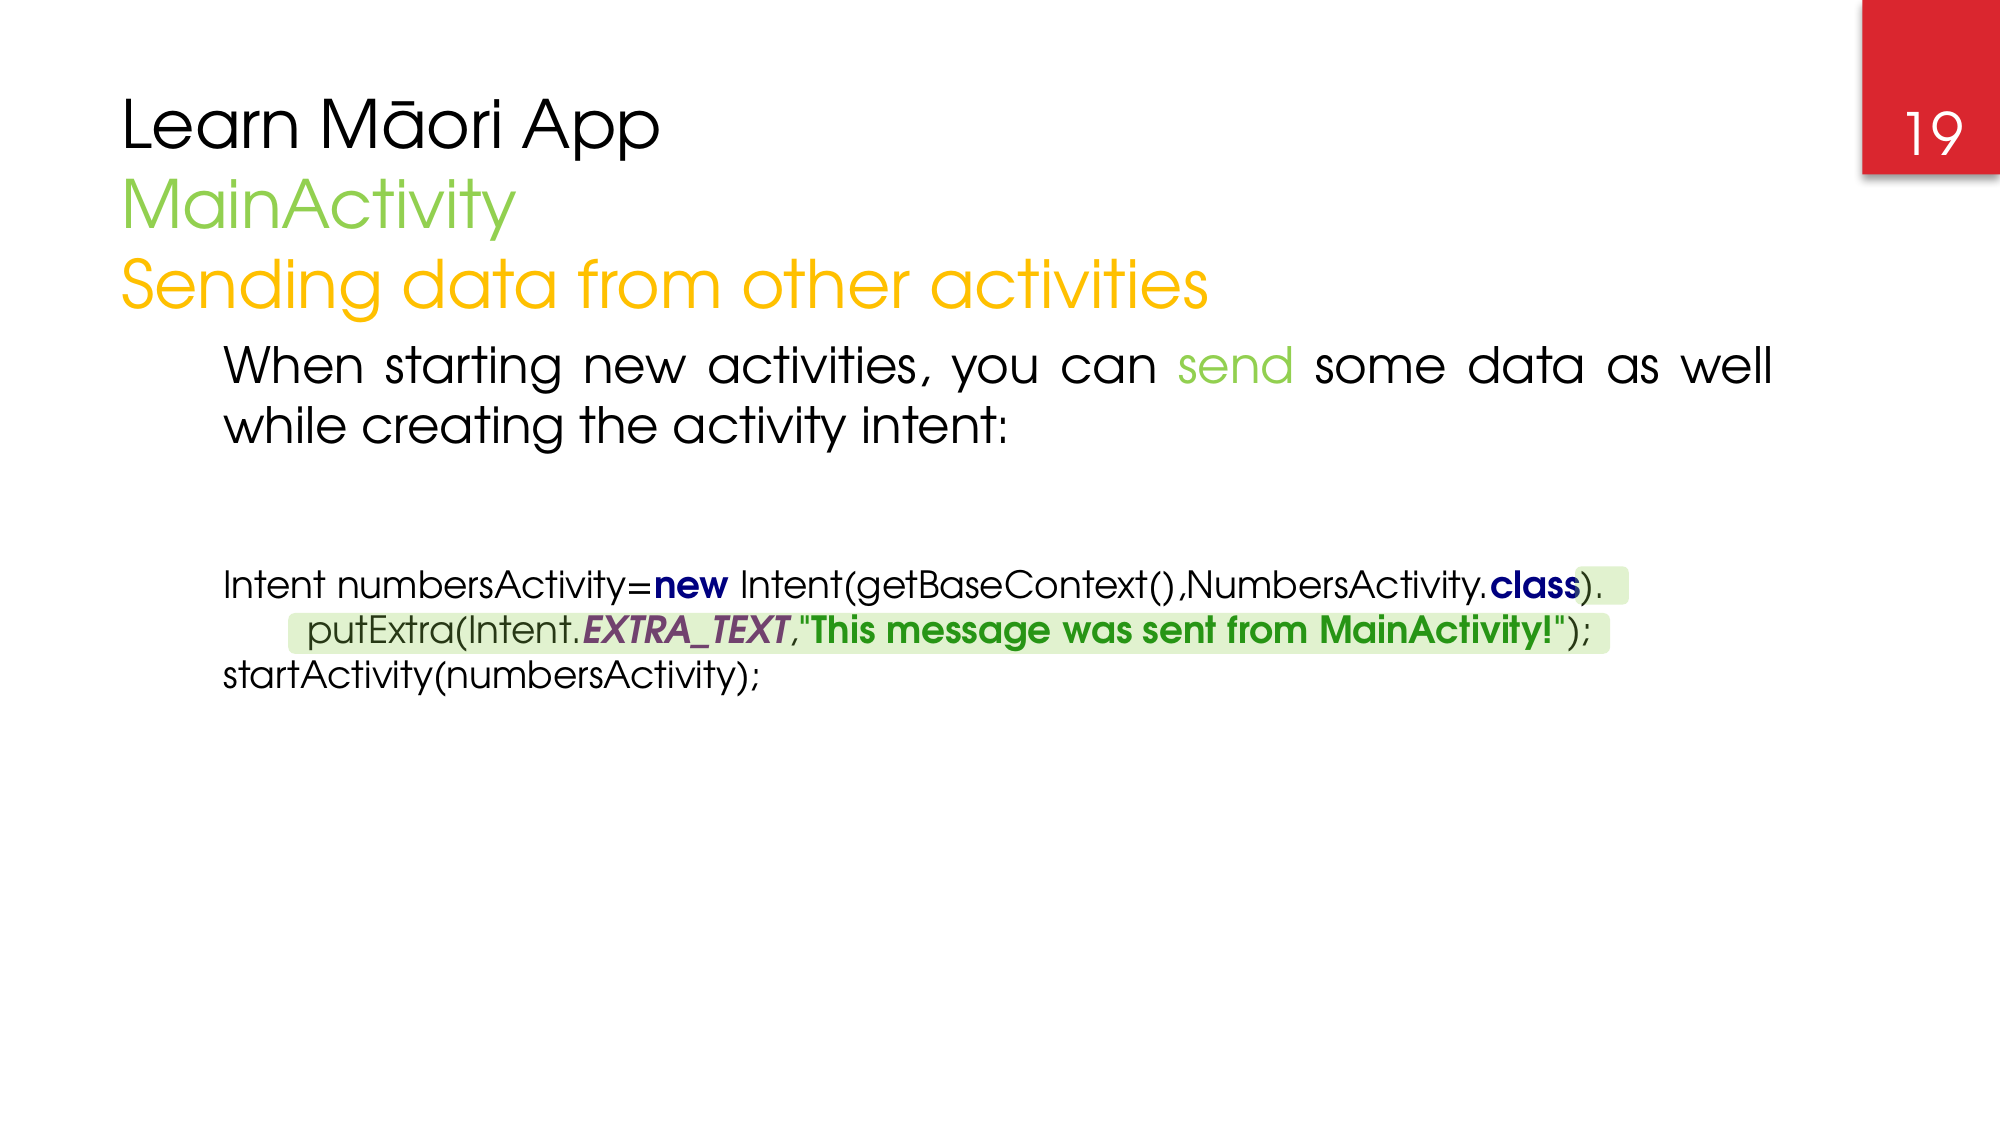

19
# Learn Māori App MainActivity Sending data from other activities
When starting new activities, you can send some data as well while creating the activity intent:

Intent numbersActivity=new Intent(getBaseContext(),NumbersActivity.class).
        putExtra(Intent.EXTRA_TEXT,"This message was sent from MainActivity!");
startActivity(numbersActivity);